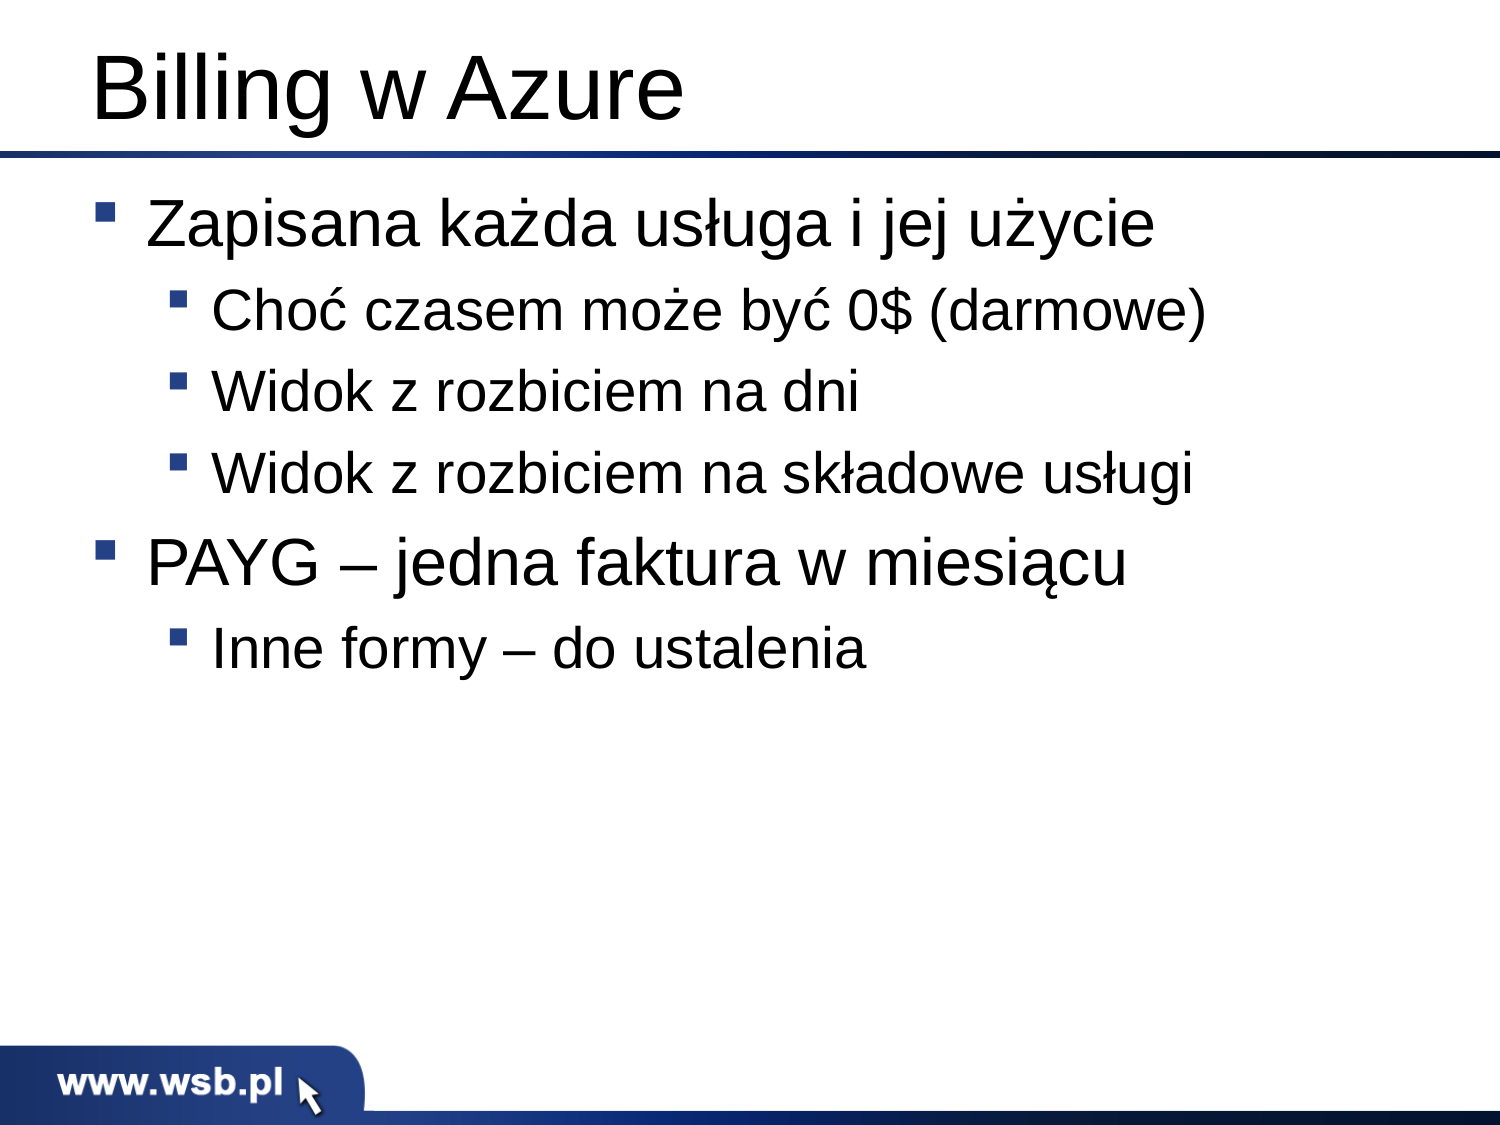

# Billing w Azure
Zapisana każda usługa i jej użycie
Choć czasem może być 0$ (darmowe)
Widok z rozbiciem na dni
Widok z rozbiciem na składowe usługi
PAYG – jedna faktura w miesiącu
Inne formy – do ustalenia